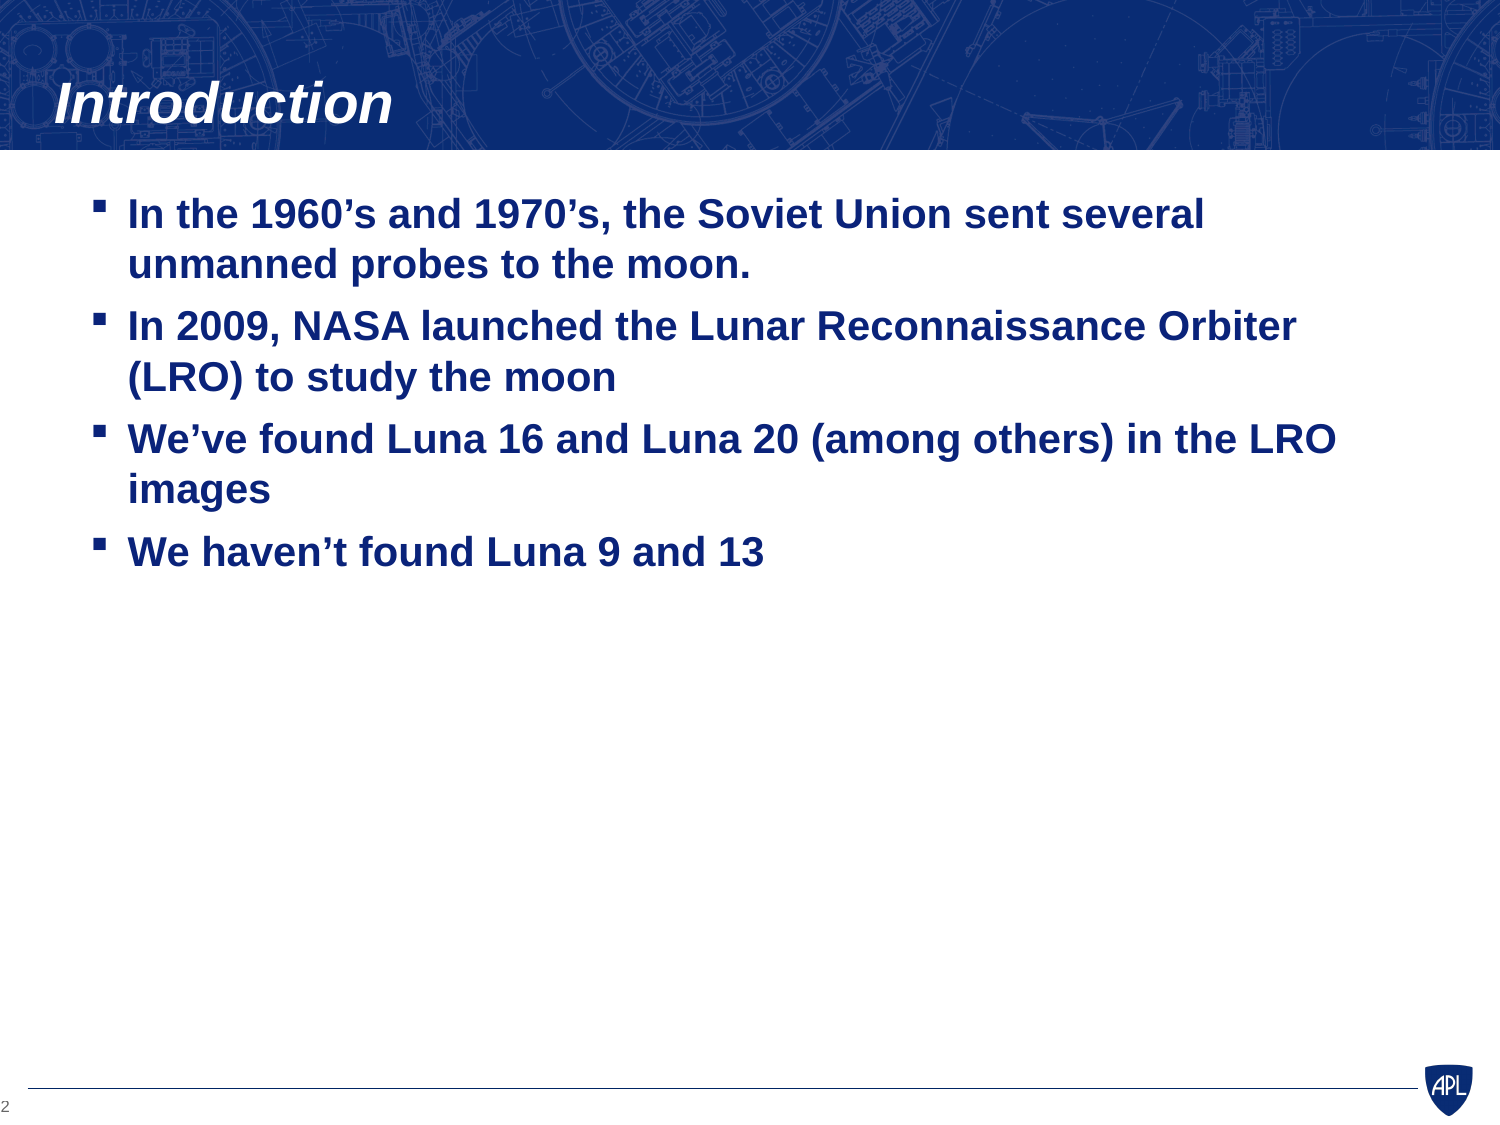

# Introduction
In the 1960’s and 1970’s, the Soviet Union sent several unmanned probes to the moon.
In 2009, NASA launched the Lunar Reconnaissance Orbiter (LRO) to study the moon
We’ve found Luna 16 and Luna 20 (among others) in the LRO images
We haven’t found Luna 9 and 13